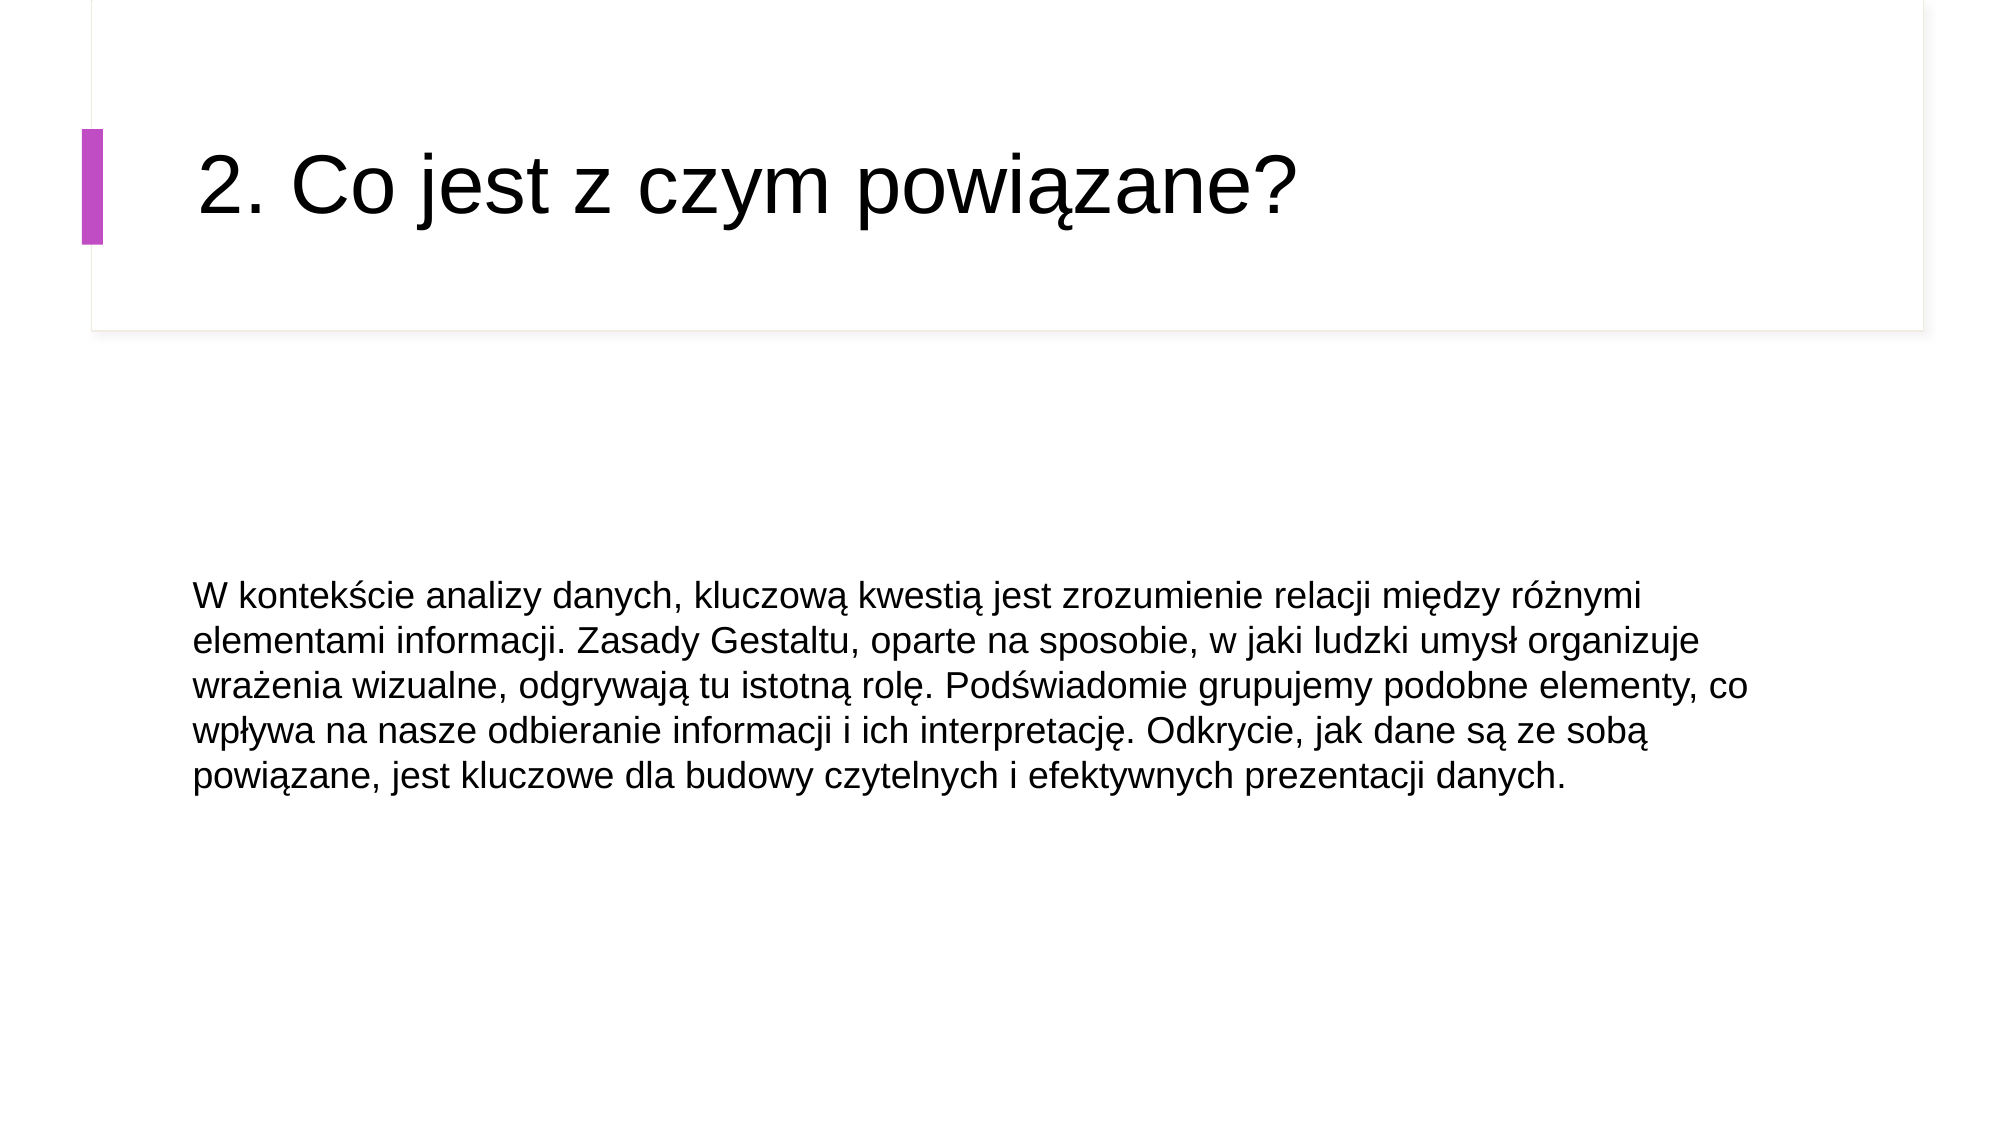

# 2. Co jest z czym powiązane?
W kontekście analizy danych, kluczową kwestią jest zrozumienie relacji między różnymi elementami informacji. Zasady Gestaltu, oparte na sposobie, w jaki ludzki umysł organizuje wrażenia wizualne, odgrywają tu istotną rolę. Podświadomie grupujemy podobne elementy, co wpływa na nasze odbieranie informacji i ich interpretację. Odkrycie, jak dane są ze sobą powiązane, jest kluczowe dla budowy czytelnych i efektywnych prezentacji danych.